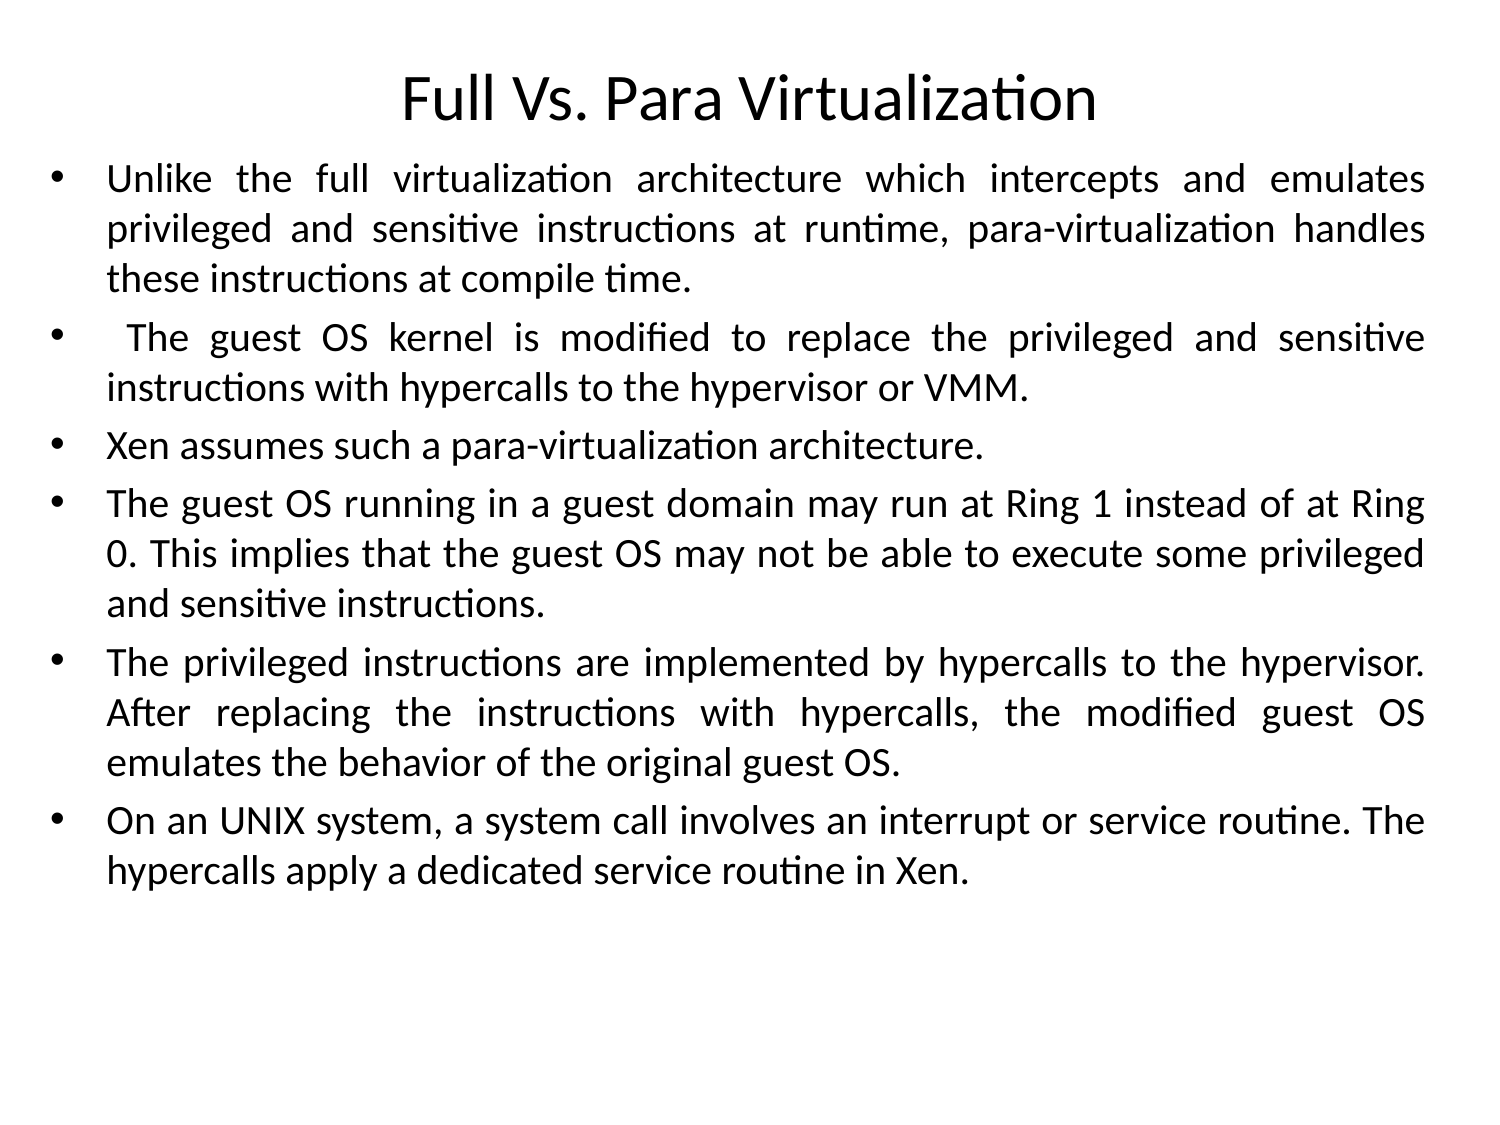

# Full Vs. Para Virtualization
Unlike the full virtualization architecture which intercepts and emulates privileged and sensitive instructions at runtime, para-virtualization handles these instructions at compile time.
 The guest OS kernel is modified to replace the privileged and sensitive instructions with hypercalls to the hypervisor or VMM.
Xen assumes such a para-virtualization architecture.
The guest OS running in a guest domain may run at Ring 1 instead of at Ring 0. This implies that the guest OS may not be able to execute some privileged and sensitive instructions.
The privileged instructions are implemented by hypercalls to the hypervisor. After replacing the instructions with hypercalls, the modified guest OS emulates the behavior of the original guest OS.
On an UNIX system, a system call involves an interrupt or service routine. The hypercalls apply a dedicated service routine in Xen.